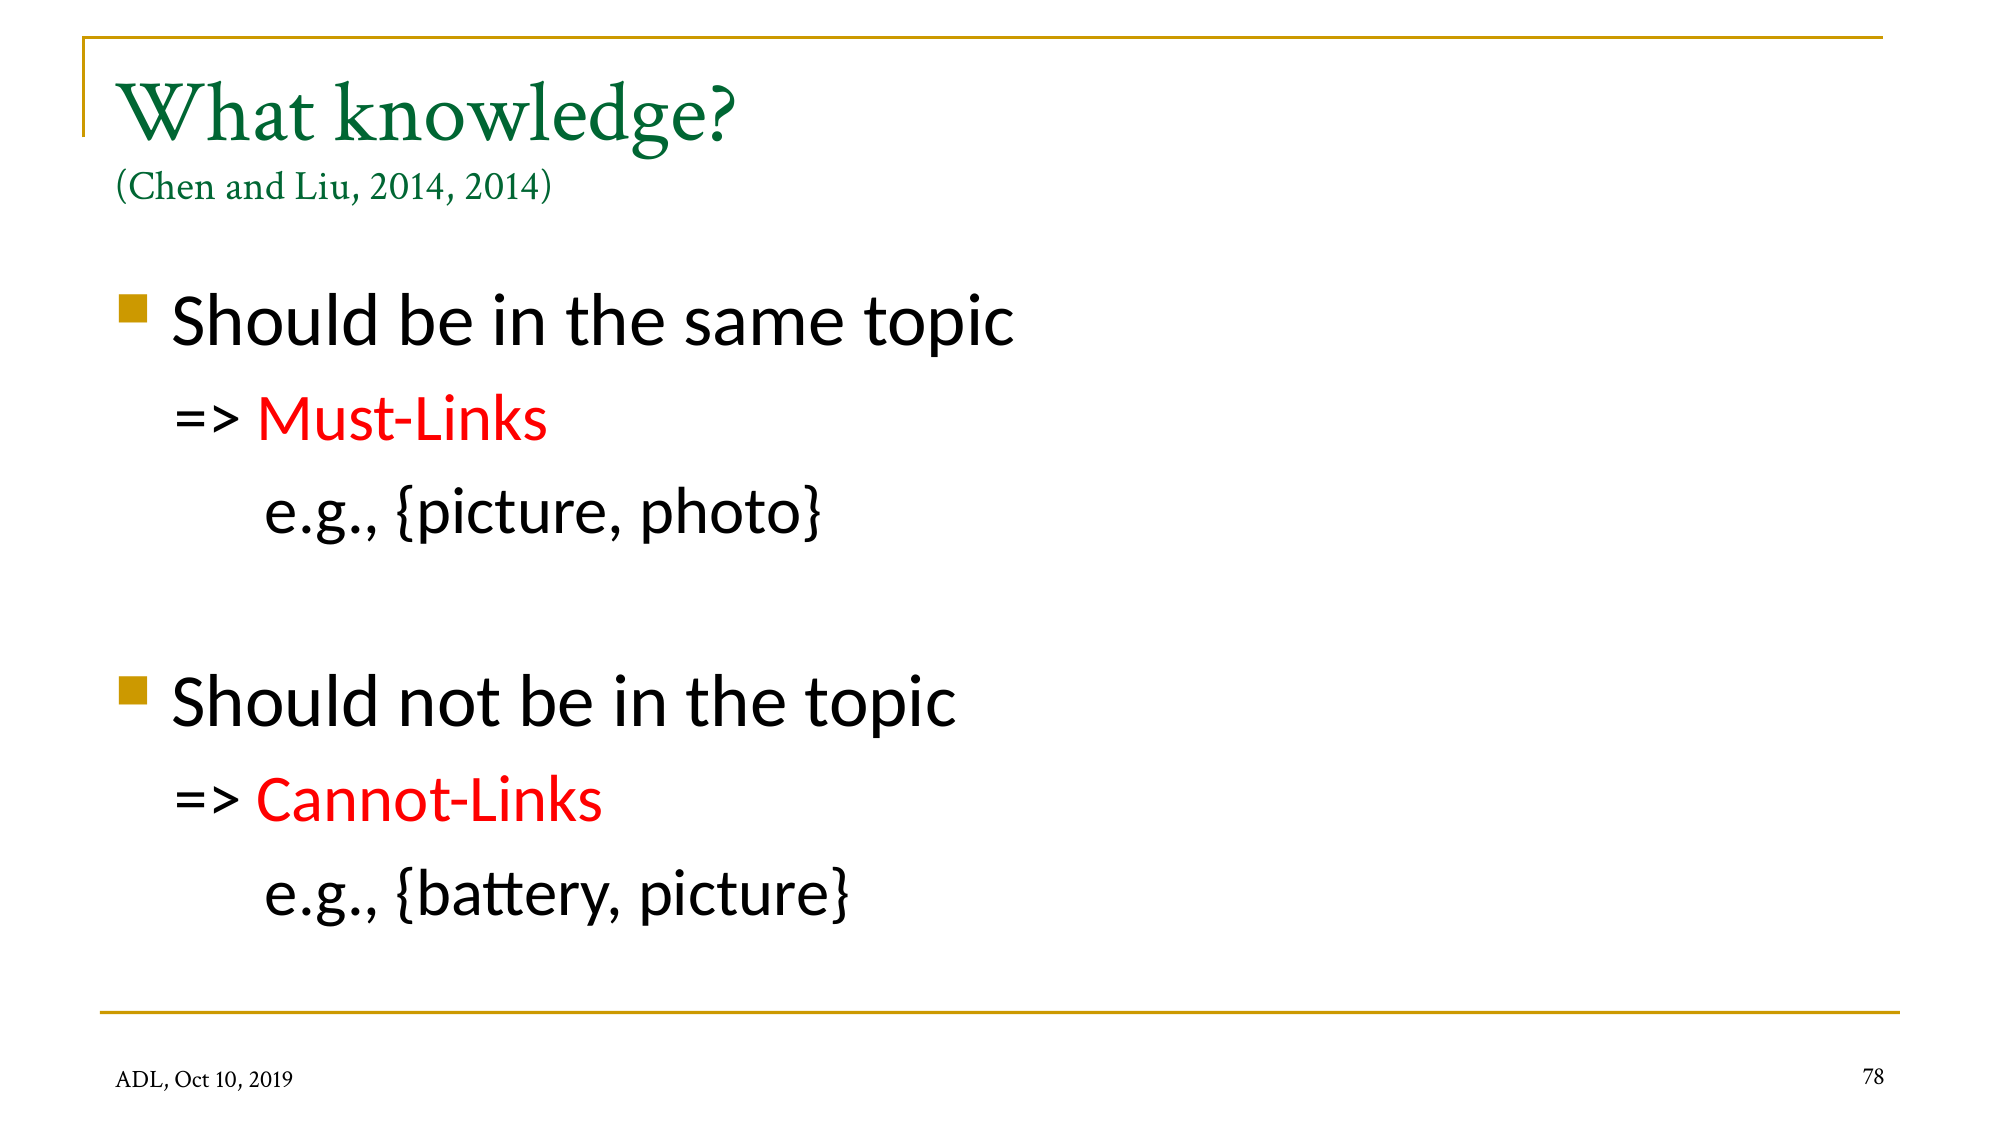

# What knowledge? (Chen and Liu, 2014, 2014)
Should be in the same topic
    => Must-Links
	e.g., {picture, photo}

Should not be in the topic
    => Cannot-Links
	e.g., {battery, picture}
78
ADL, Oct 10, 2019